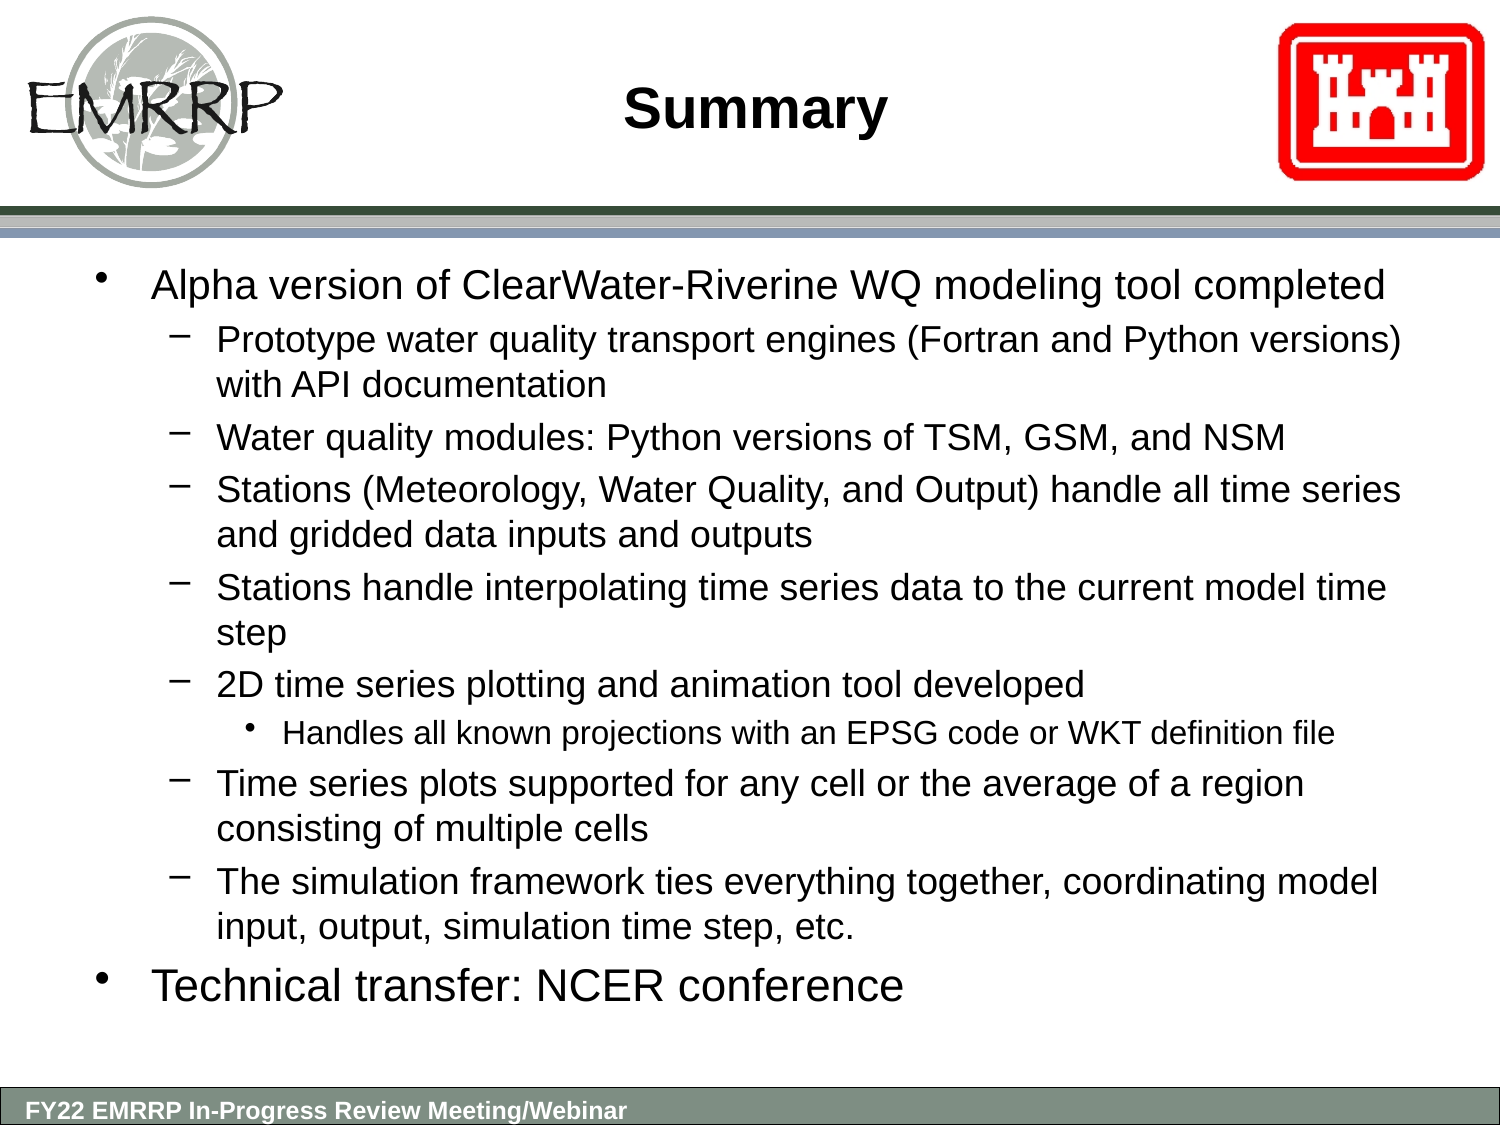

# Summary
Alpha version of ClearWater-Riverine WQ modeling tool completed
Prototype water quality transport engines (Fortran and Python versions) with API documentation
Water quality modules: Python versions of TSM, GSM, and NSM
Stations (Meteorology, Water Quality, and Output) handle all time series and gridded data inputs and outputs
Stations handle interpolating time series data to the current model time step
2D time series plotting and animation tool developed
Handles all known projections with an EPSG code or WKT definition file
Time series plots supported for any cell or the average of a region consisting of multiple cells
The simulation framework ties everything together, coordinating model input, output, simulation time step, etc.
Technical transfer: NCER conference